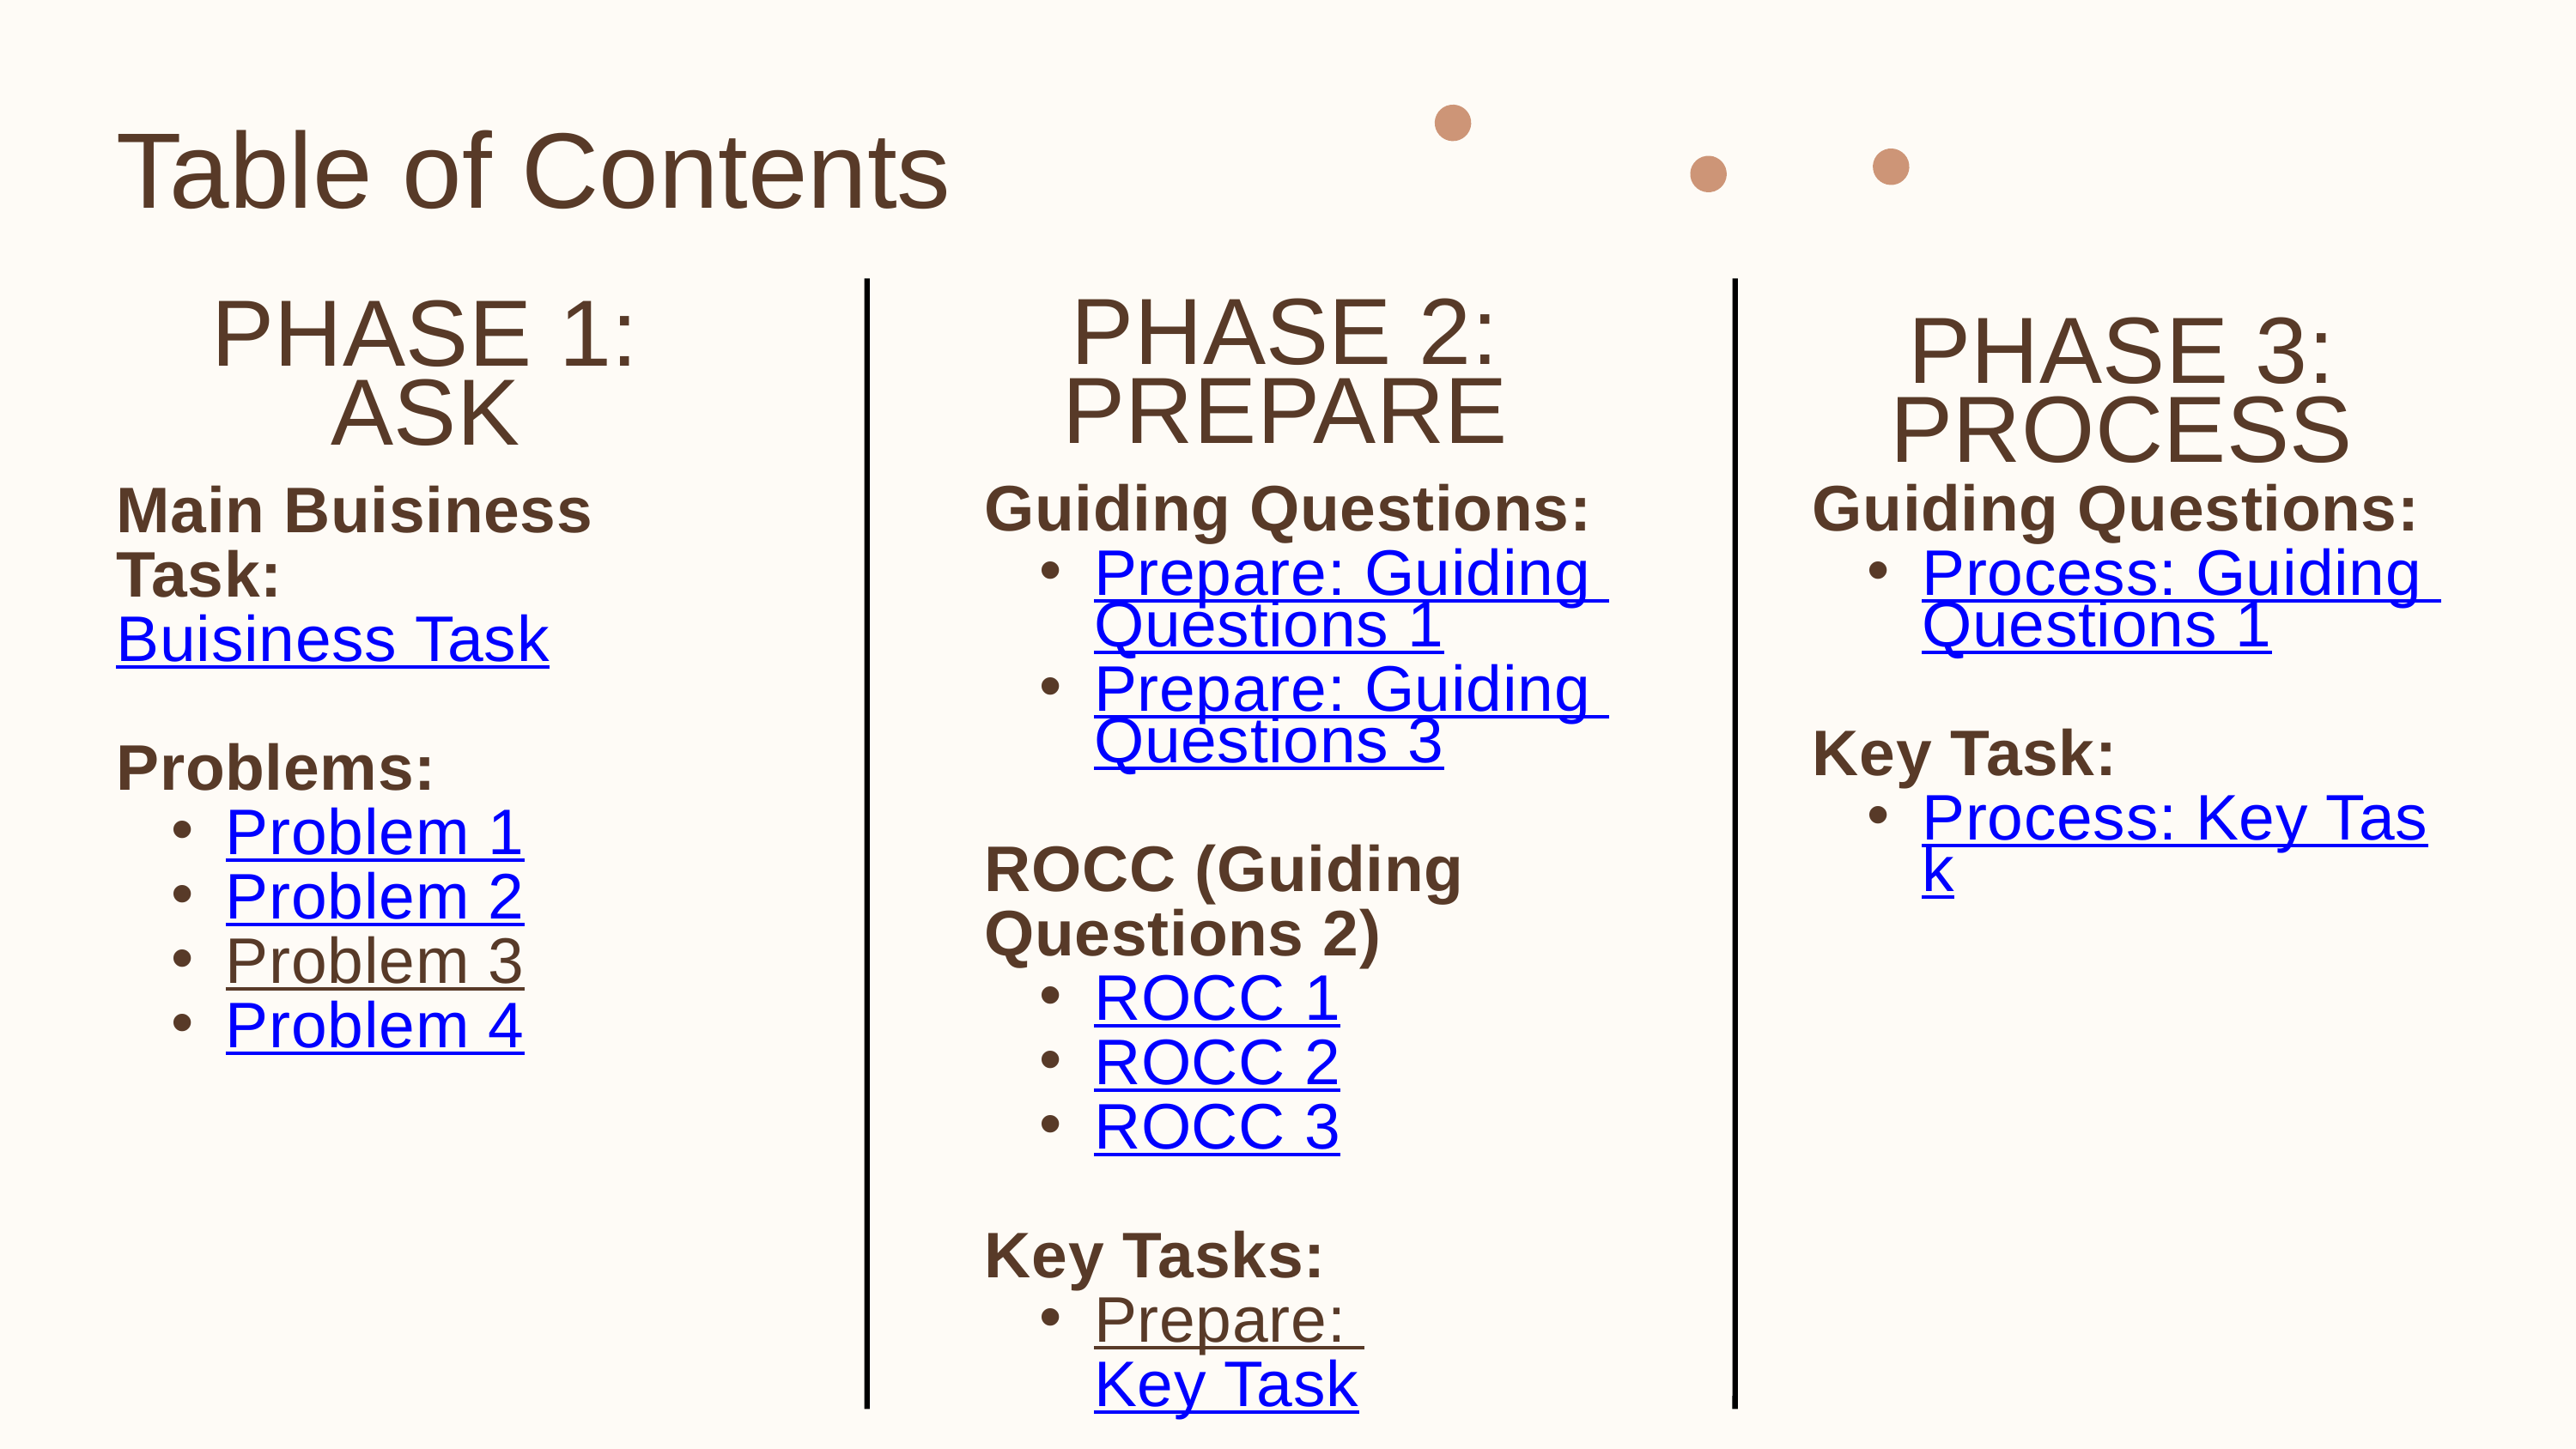

Table of Contents

PHASE 2: PREPARE
PHASE 1: ASK
PHASE 3: PROCESS
Guiding Questions:
Prepare: Guiding Questions 1
Prepare: Guiding Questions 3

ROCC (Guiding Questions 2)
ROCC 1
ROCC 2
ROCC 3

Key Tasks:
Prepare: Key Task

Guiding Questions:
Process: Guiding Questions 1

Key Task:
Process: Key Task

Main Buisiness Task:
Buisiness Task

Problems:
Problem 1
Problem 2
Problem 3
Problem 4